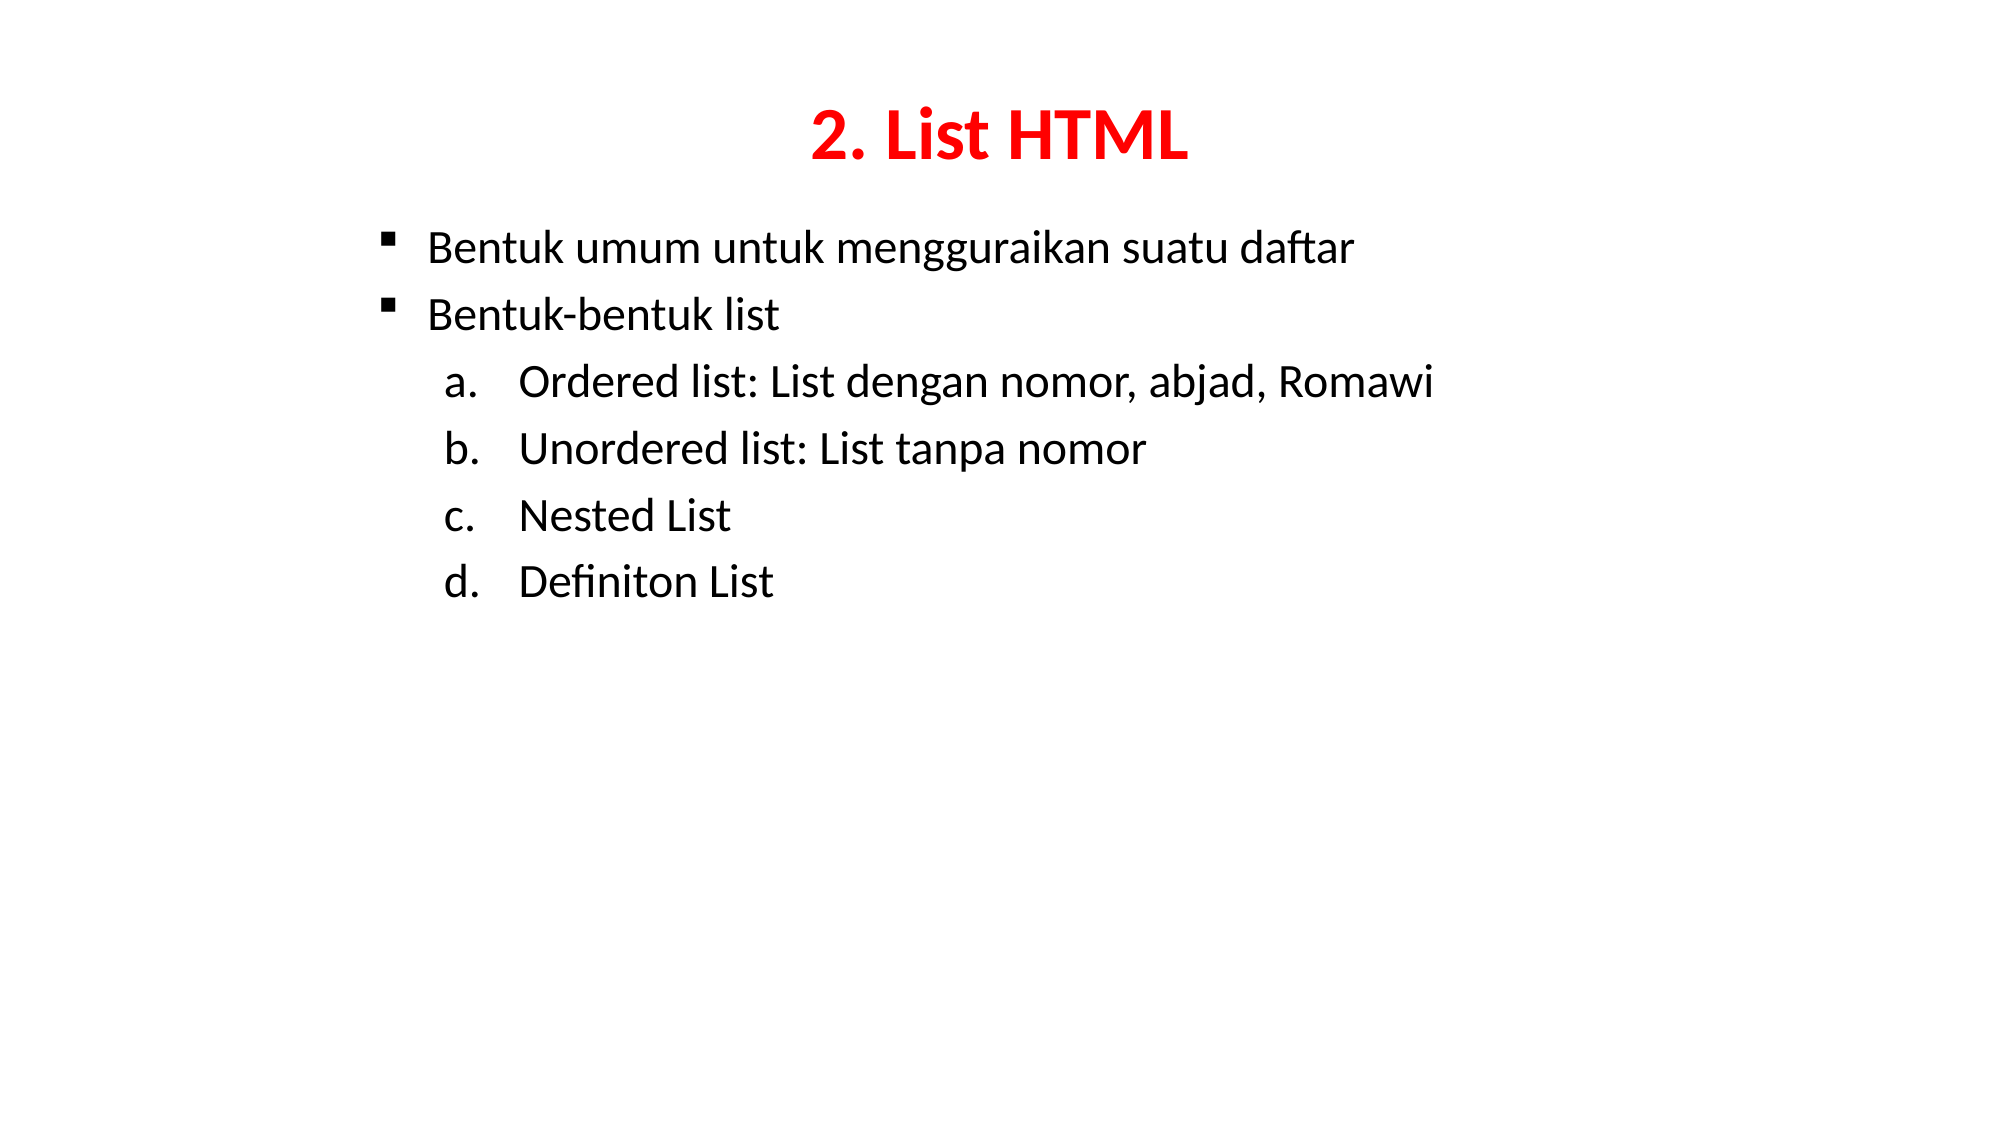

# 2. List HTML
Bentuk umum untuk mengguraikan suatu daftar
Bentuk-bentuk list
Ordered list: List dengan nomor, abjad, Romawi
Unordered list: List tanpa nomor
Nested List
Definiton List